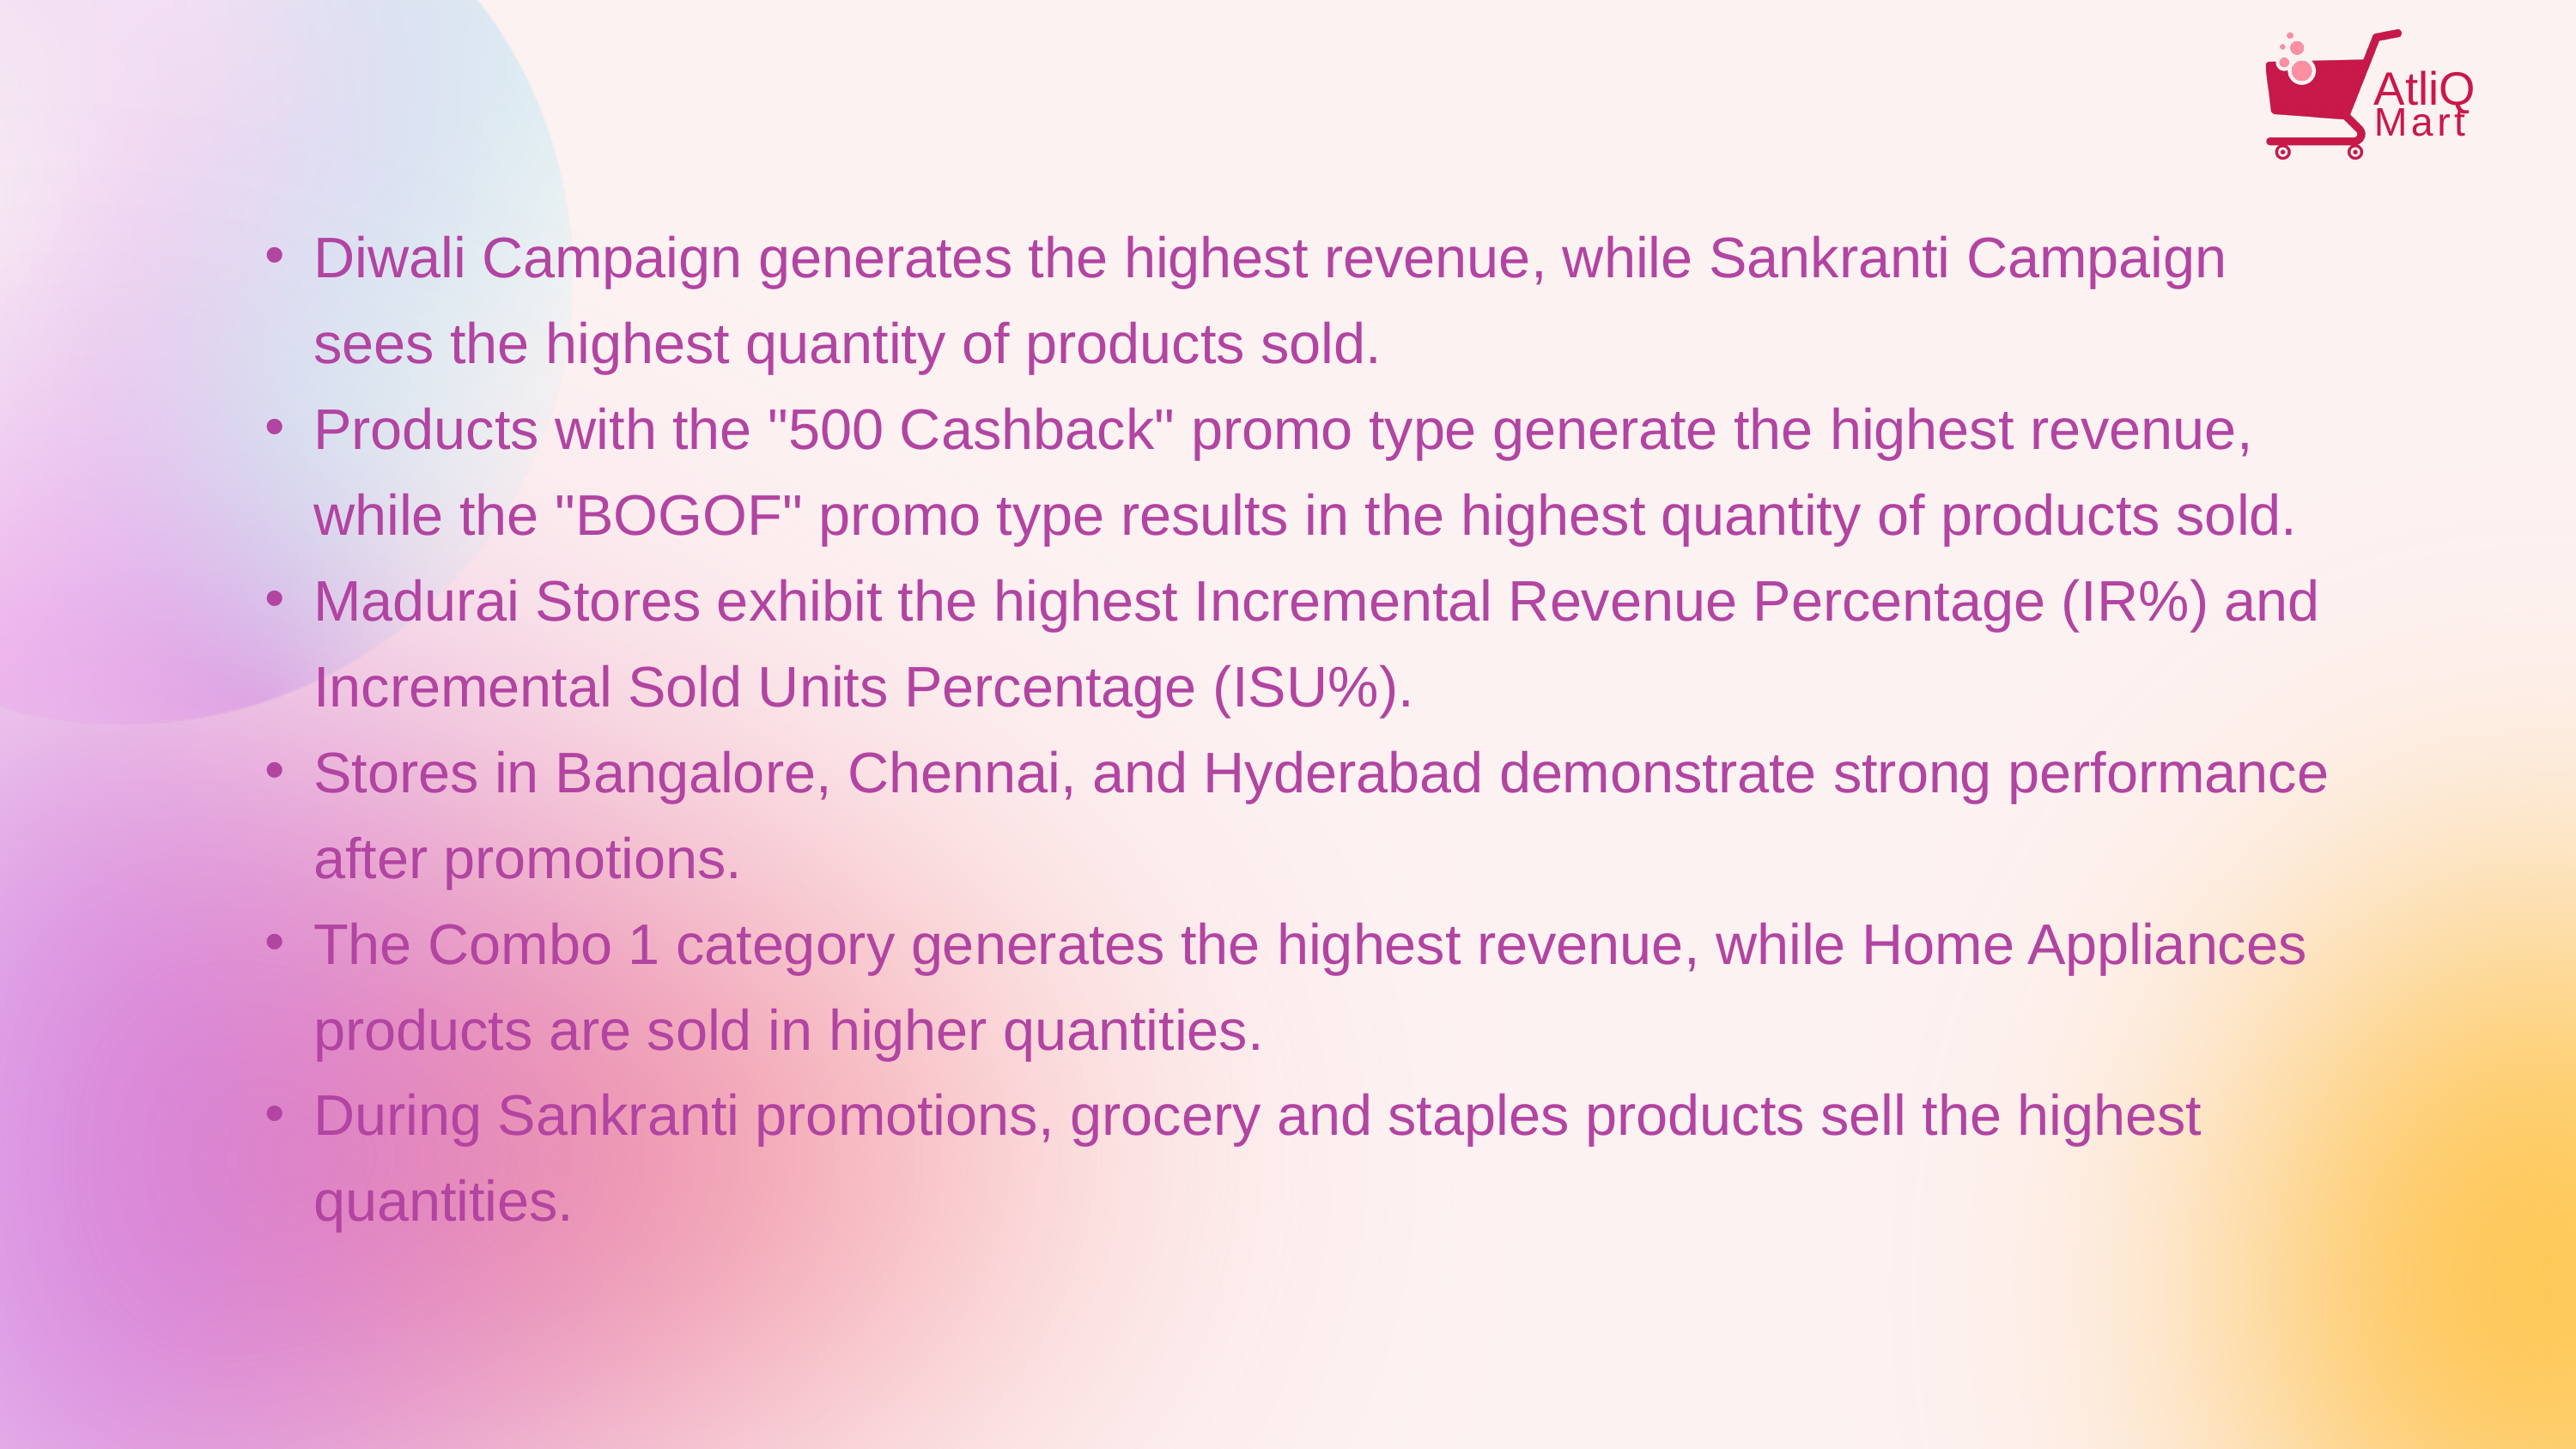

AtliQ
Mart

Diwali Campaign generates the highest revenue, while Sankranti Campaign sees the highest quantity of products sold.
Products with the "500 Cashback" promo type generate the highest revenue, while the "BOGOF" promo type results in the highest quantity of products sold.
Madurai Stores exhibit the highest Incremental Revenue Percentage (IR%) and Incremental Sold Units Percentage (ISU%).
Stores in Bangalore, Chennai, and Hyderabad demonstrate strong performance after promotions.
The Combo 1 category generates the highest revenue, while Home Appliances products are sold in higher quantities.
During Sankranti promotions, grocery and staples products sell the highest quantities.